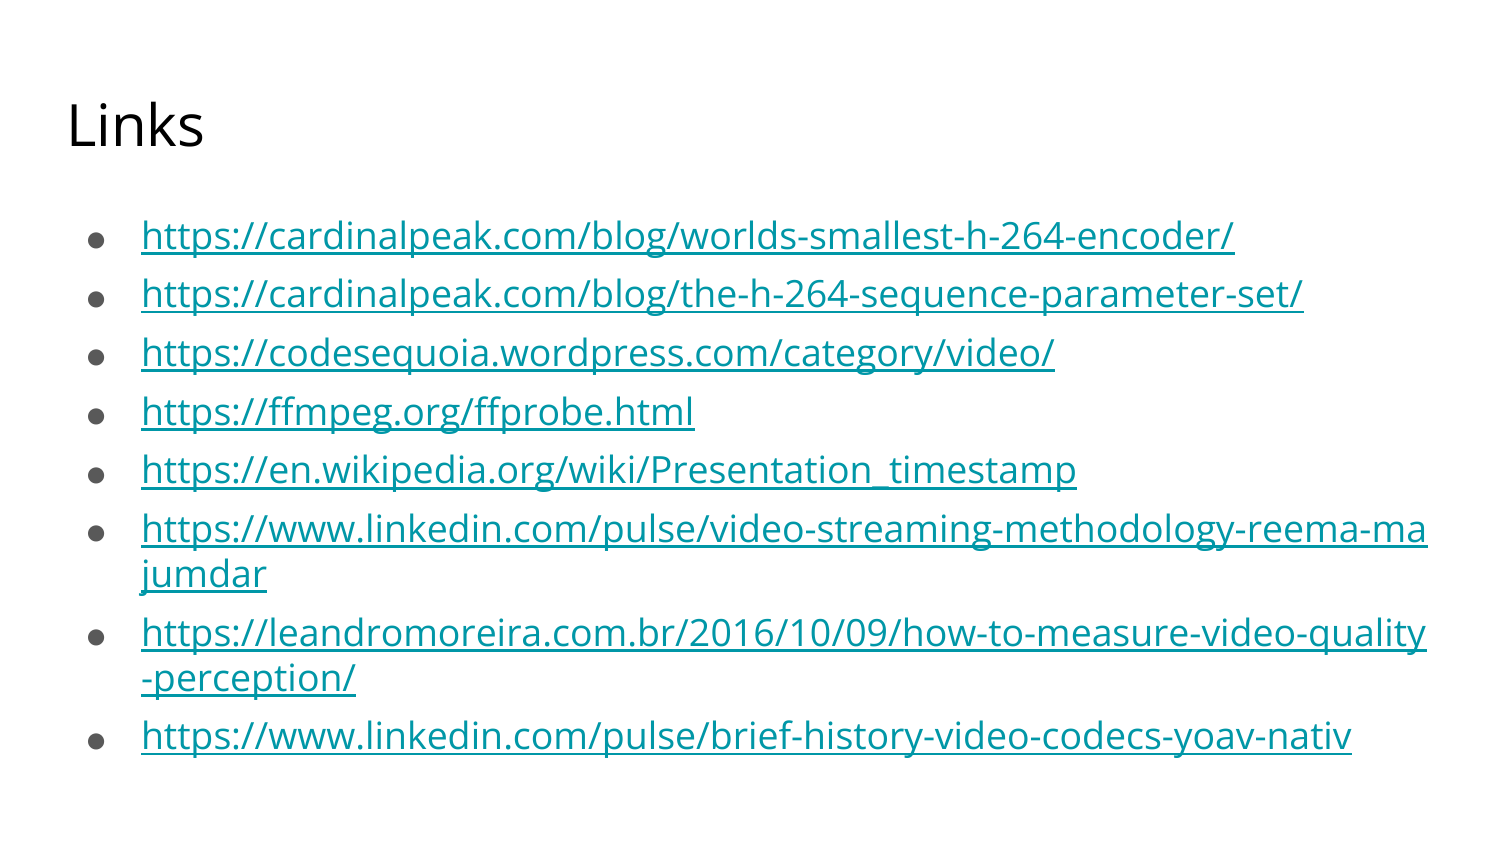

# Links
https://cardinalpeak.com/blog/worlds-smallest-h-264-encoder/
https://cardinalpeak.com/blog/the-h-264-sequence-parameter-set/
https://codesequoia.wordpress.com/category/video/
https://ffmpeg.org/ffprobe.html
https://en.wikipedia.org/wiki/Presentation_timestamp
https://www.linkedin.com/pulse/video-streaming-methodology-reema-majumdar
https://leandromoreira.com.br/2016/10/09/how-to-measure-video-quality-perception/
https://www.linkedin.com/pulse/brief-history-video-codecs-yoav-nativ